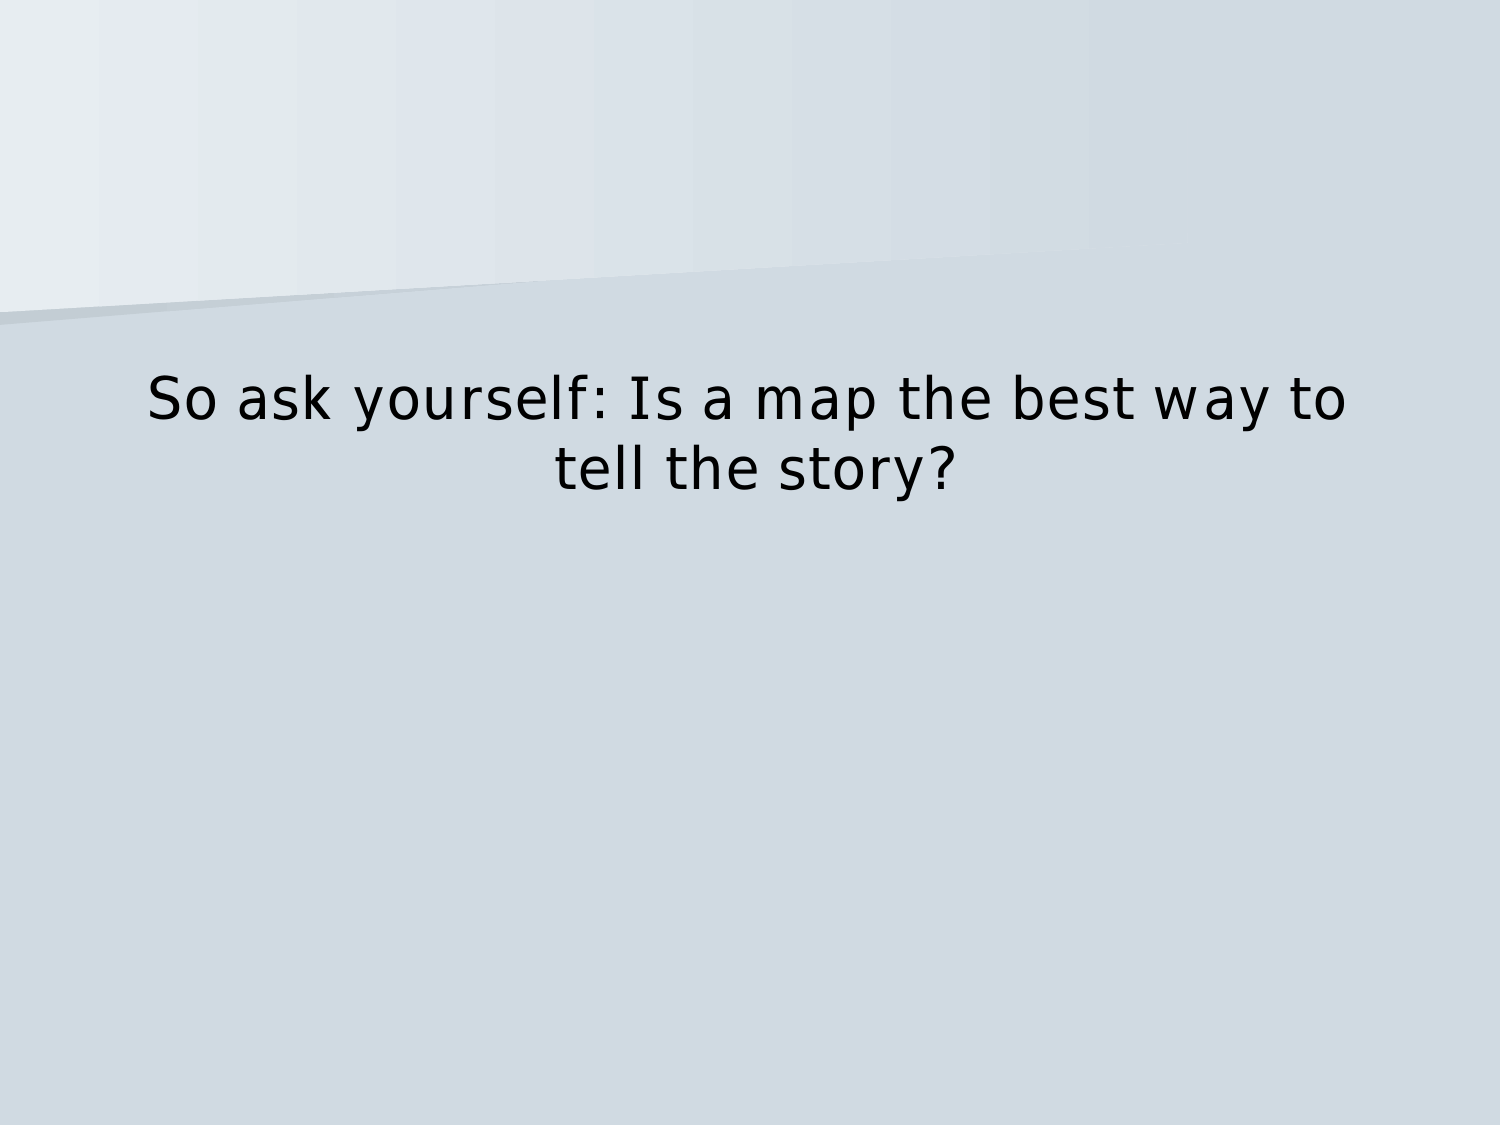

So ask yourself: Is a map the best way to
 tell the story?